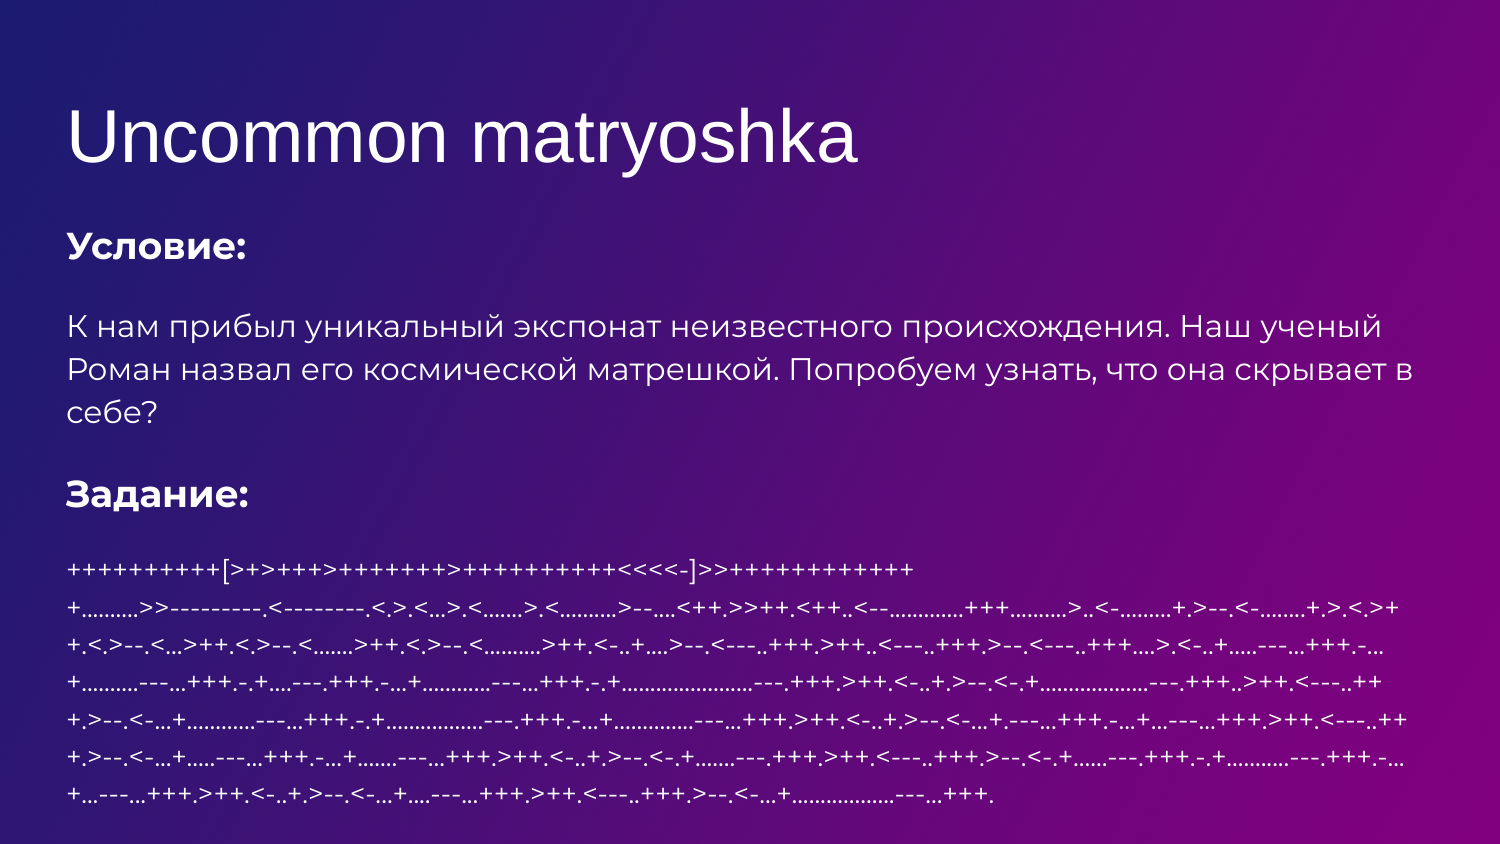

# Uncommon matryoshka

Условие:
К нам прибыл уникальный экспонат неизвестного происхождения. Наш ученый Роман назвал его космической матрешкой. Попробуем узнать, что она скрывает в себе?
Задание:
++++++++++[>+>+++>+++++++>++++++++++<<<<-]>>+++++++++++++..........>>---------.<--------.<.>.<...>.<.......>.<..........>--....<++.>>++.<++..<--.............+++..........>..<-.........+.>--.<-........+.>.<.>++.<.>--.<...>++.<.>--.<.......>++.<.>--.<..........>++.<-..+....>--.<---..+++.>++..<---..+++.>--.<---..+++....>.<-..+.....---...+++.-...+..........---...+++.-.+....---.+++.-...+............---...+++.-.+.......................---.+++.>++.<-..+.>--.<-.+...................---.+++..>++.<---..+++.>--.<-...+............---...+++.-.+.................---.+++.-...+..............---...+++.>++.<-..+.>--.<-...+.---...+++.-...+...---...+++.>++.<---..+++.>--.<-...+.....---...+++.-...+.......---...+++.>++.<-..+.>--.<-.+.......---.+++.>++.<---..+++.>--.<-.+......---.+++.-.+...........---.+++.-...+...---...+++.>++.<-..+.>--.<-...+....---...+++.>++.<---..+++.>--.<-...+..................---...+++.